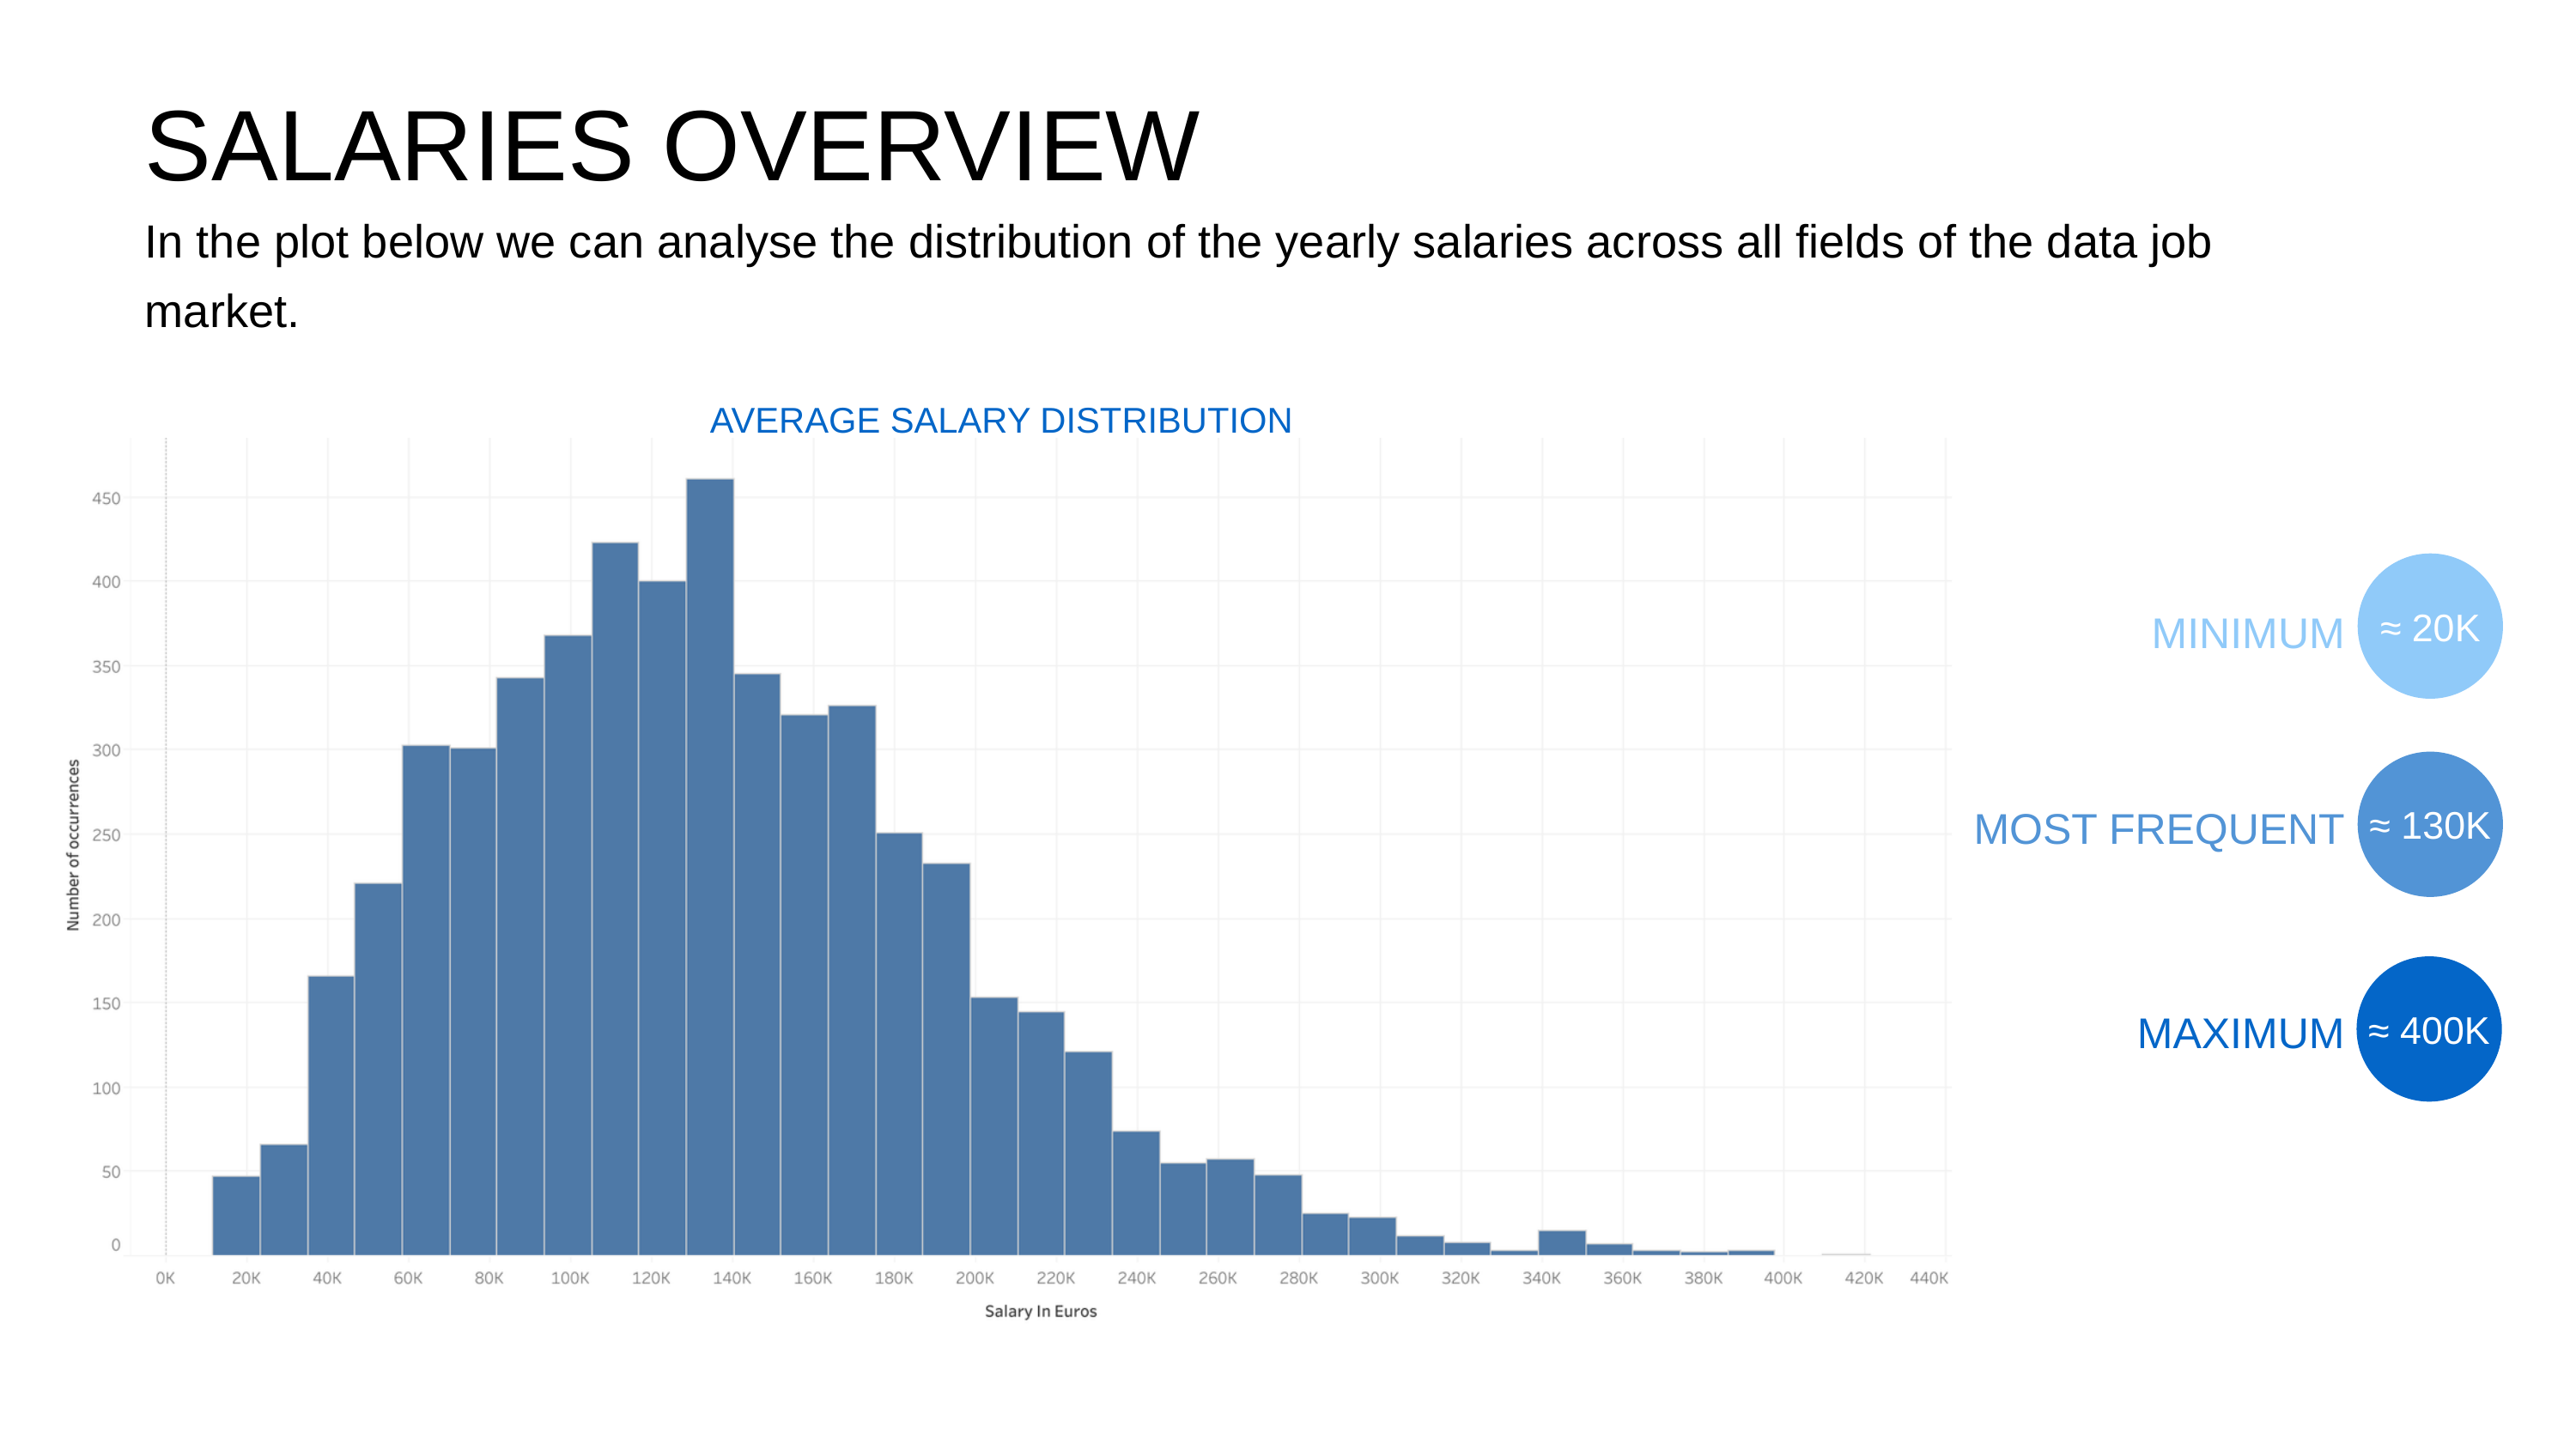

SALARIES OVERVIEW
In the plot below we can analyse the distribution of the yearly salaries across all fields of the data job market.
AVERAGE SALARY DISTRIBUTION

≈ 20K
MINIMUM

MOST FREQUENT
≈ 130K

MAXIMUM
≈ 400K